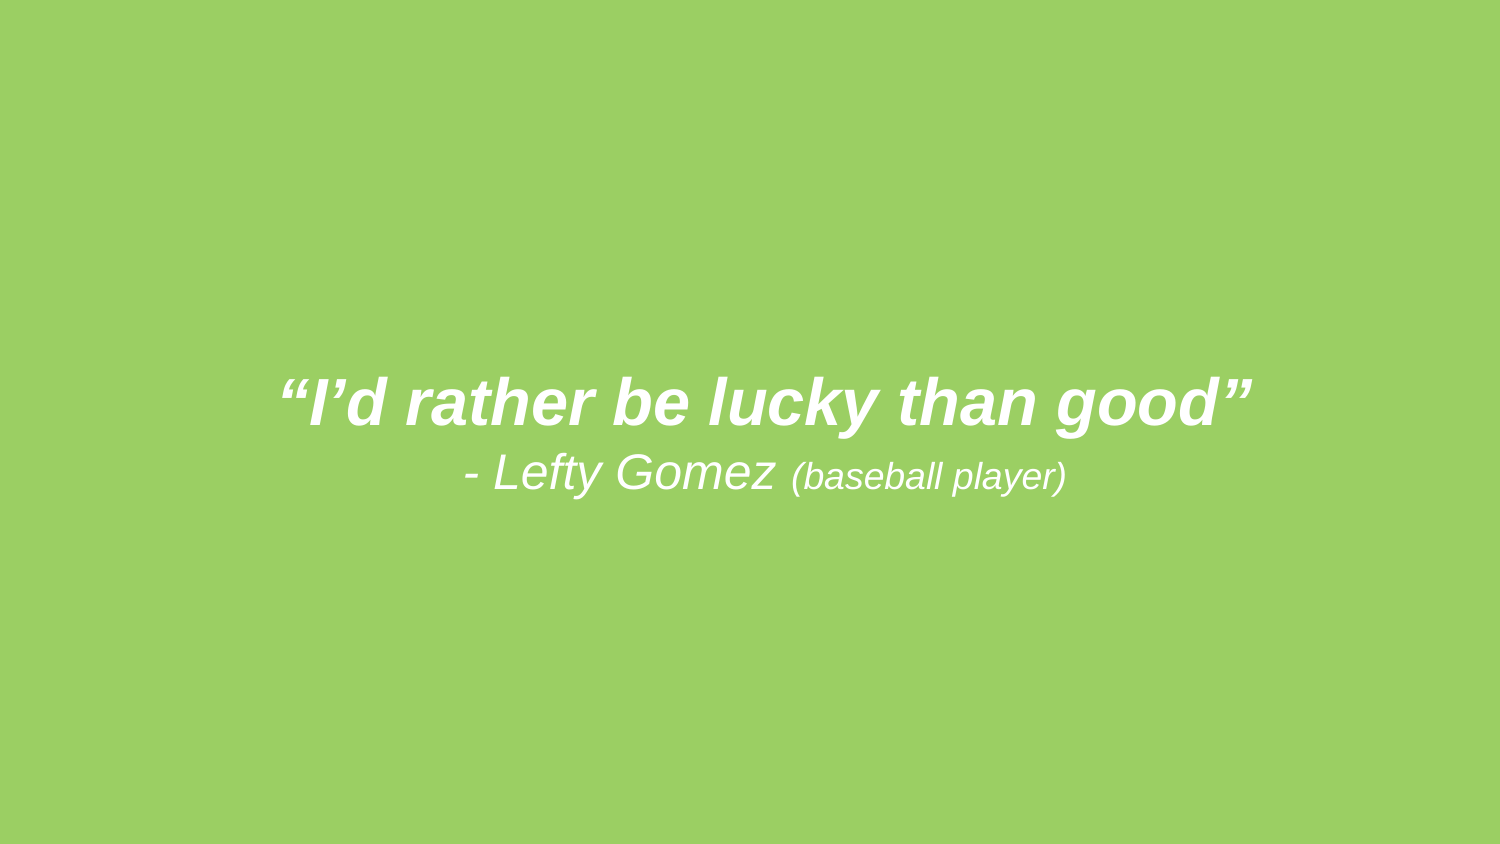

“I’d rather be lucky than good”
- Lefty Gomez (baseball player)